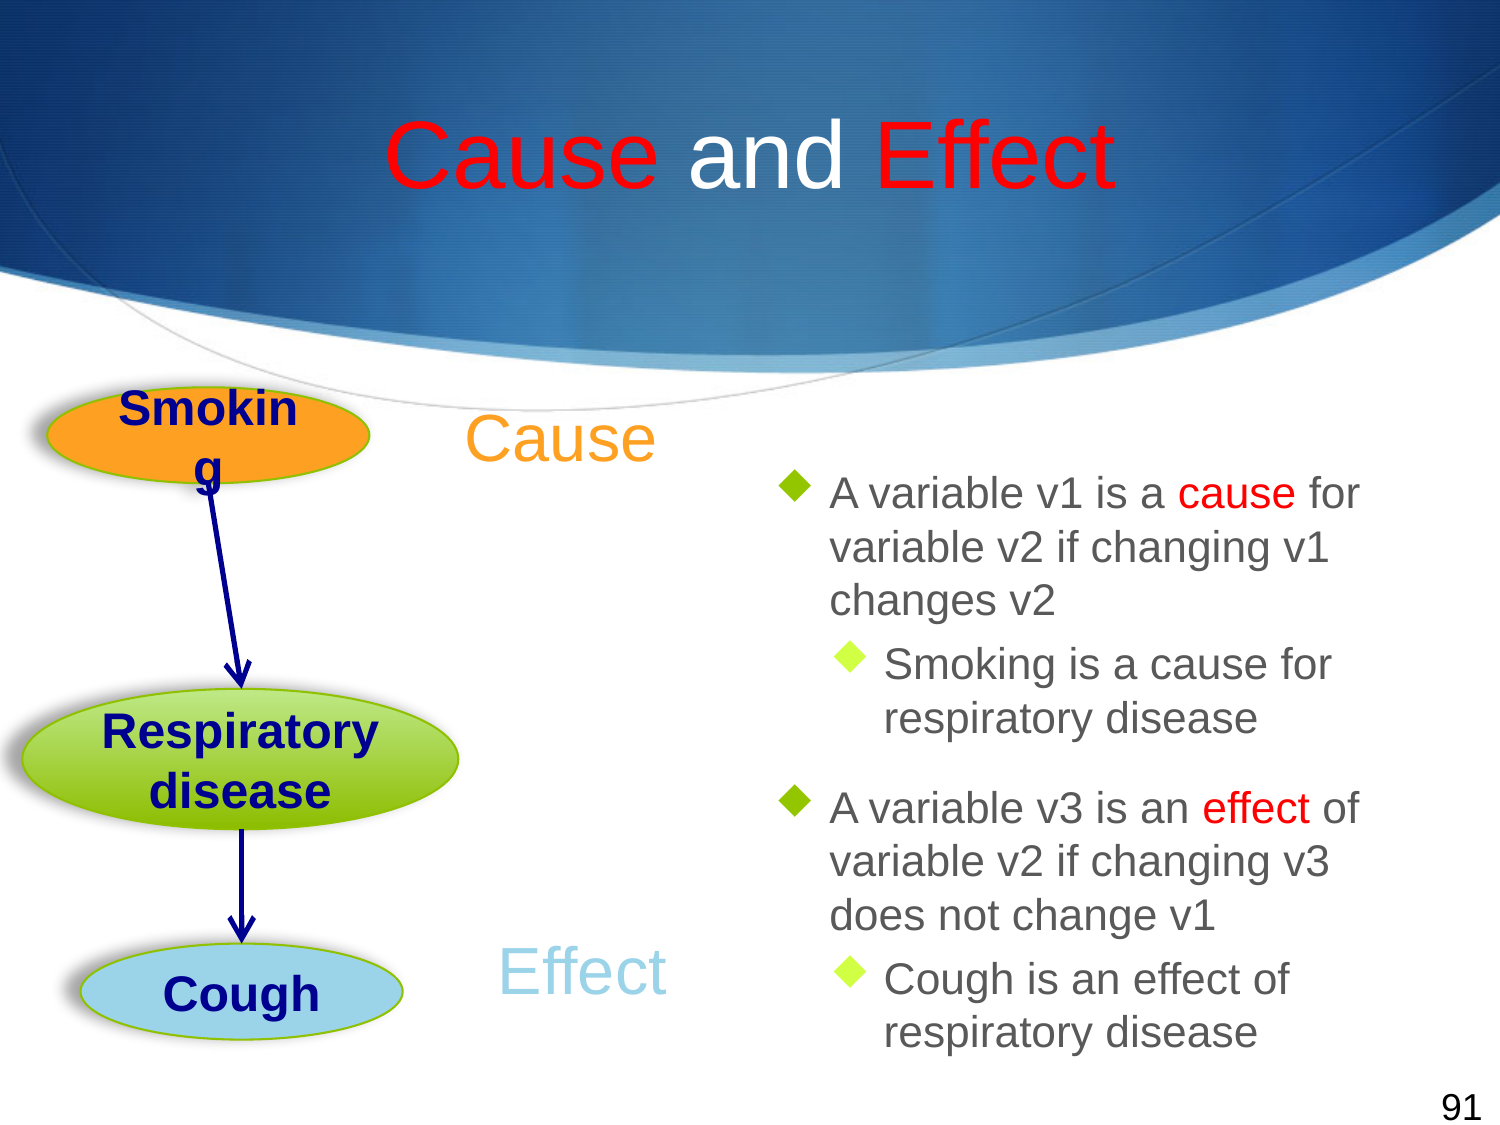

# Cause and Effect
Smoking
Cause
A variable v1 is a cause for variable v2 if changing v1 changes v2
Smoking is a cause for respiratory disease
A variable v3 is an effect of variable v2 if changing v3 does not change v1
Cough is an effect of respiratory disease
Respiratory disease
Effect
Cough
91